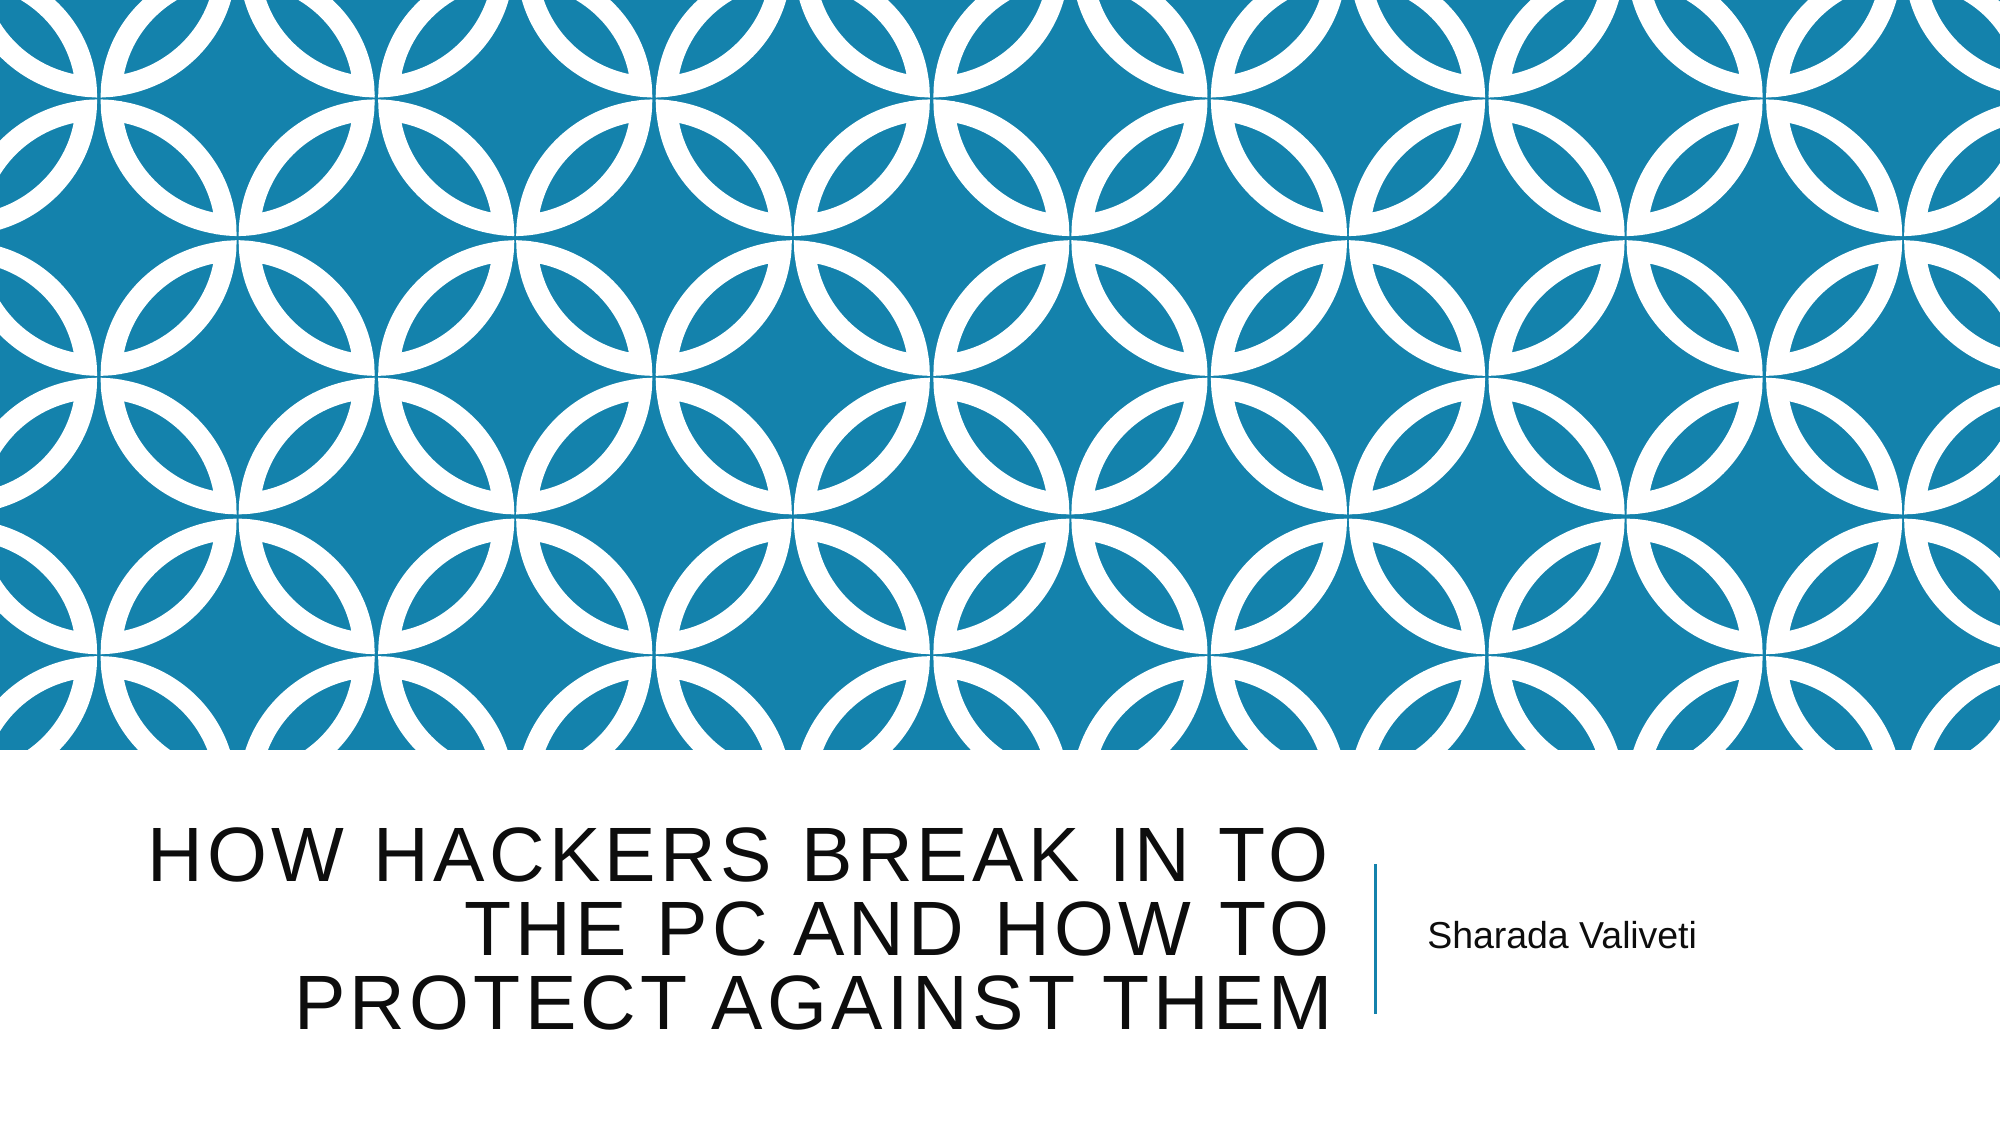

# How hackers break in to the pc and how to protect against them
Sharada Valiveti